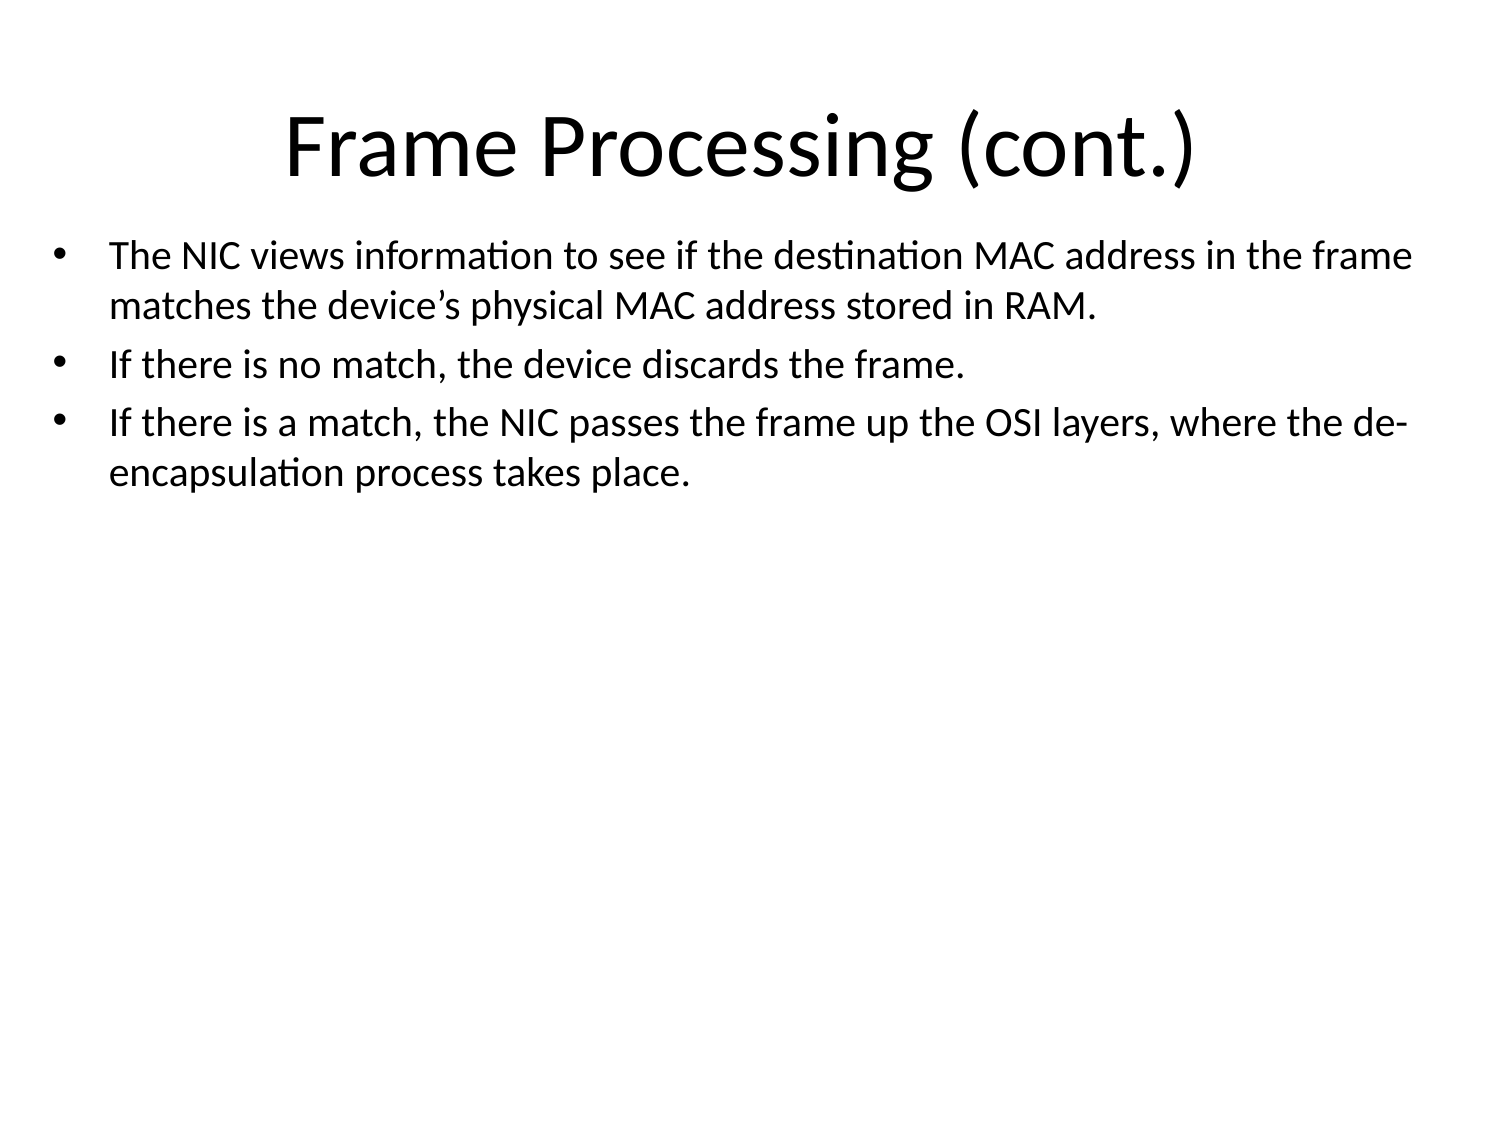

# Frame Processing (cont.)
The NIC views information to see if the destination MAC address in the frame matches the device’s physical MAC address stored in RAM.
If there is no match, the device discards the frame.
If there is a match, the NIC passes the frame up the OSI layers, where the de-encapsulation process takes place.